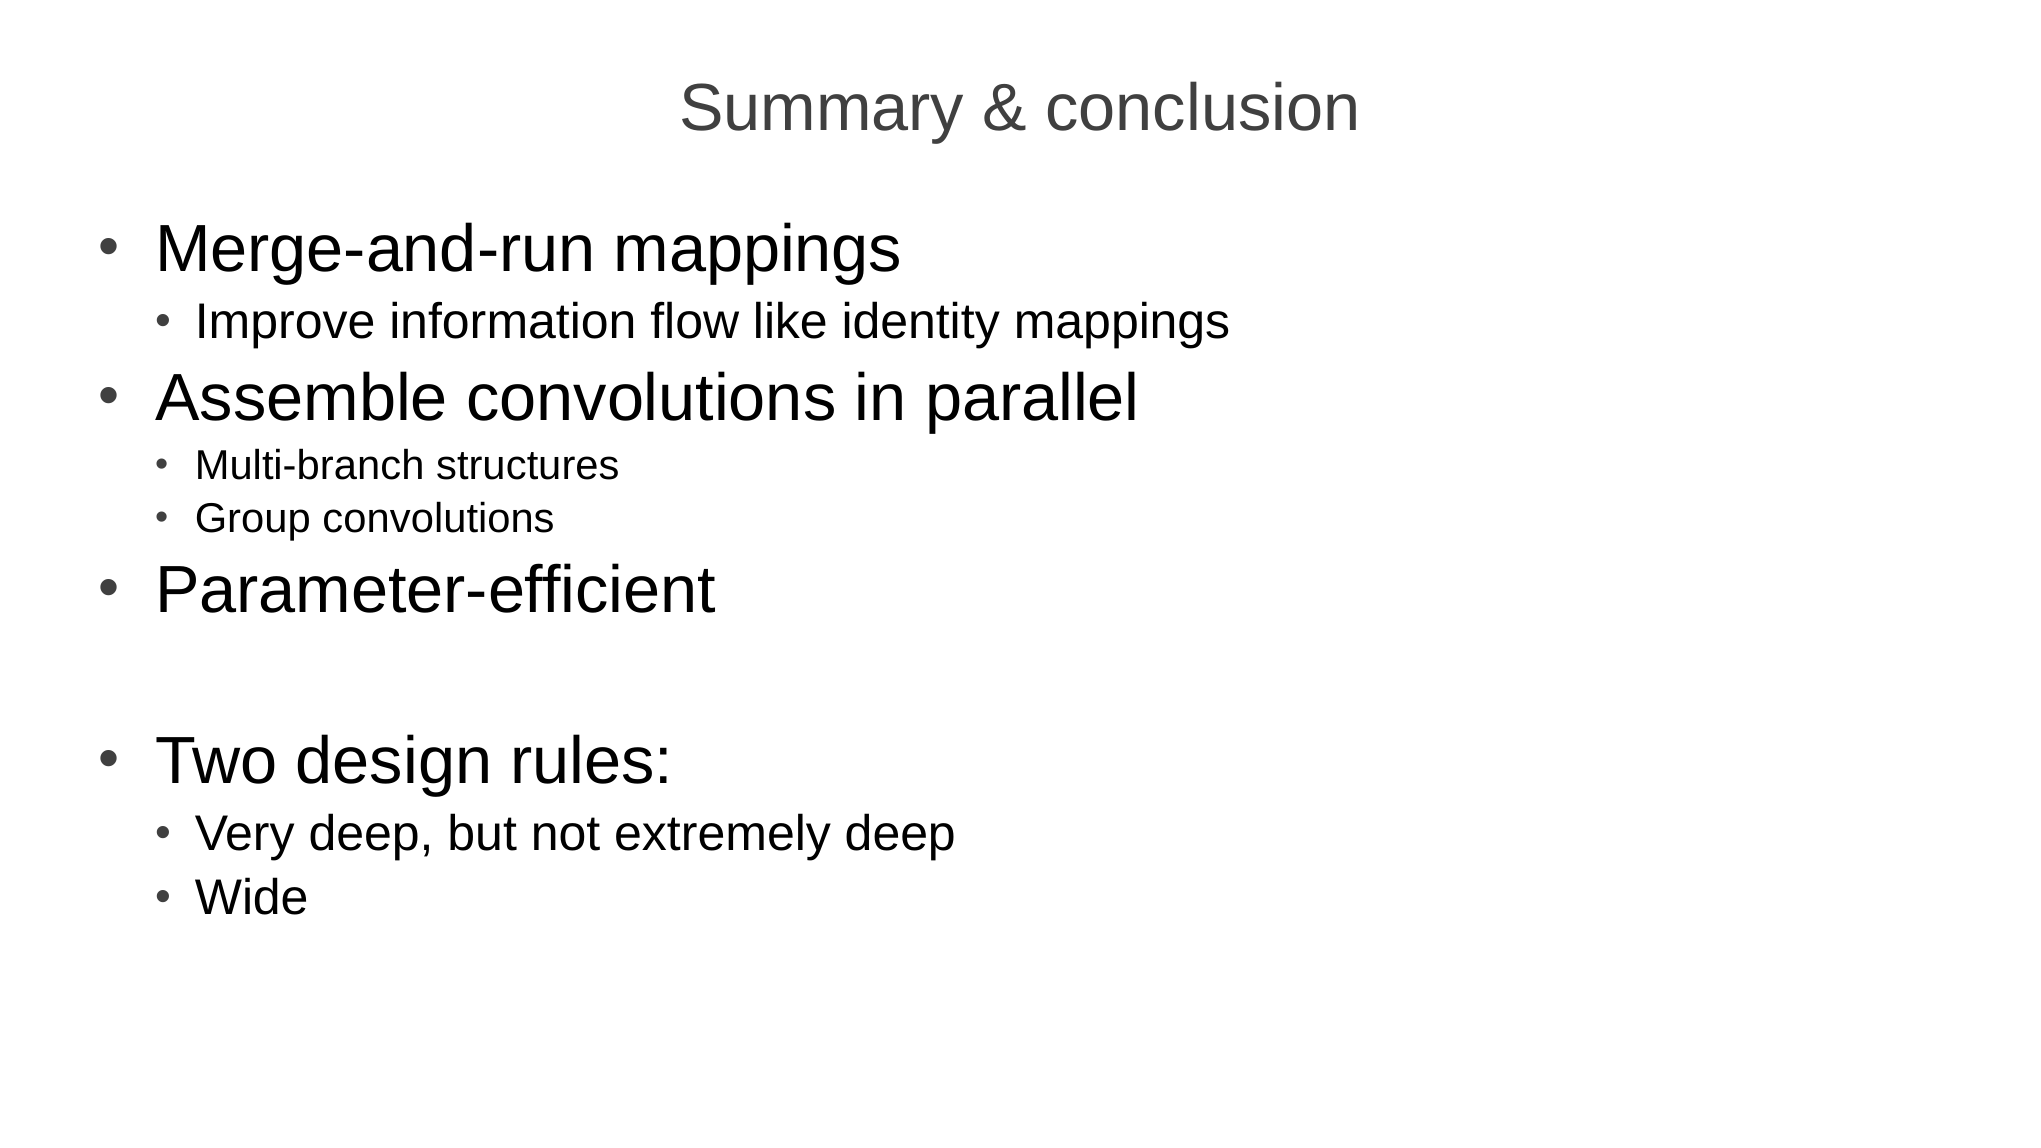

Summary & conclusion
Merge-and-run mappings
Improve information flow like identity mappings
Assemble convolutions in parallel
Multi-branch structures
Group convolutions
Parameter-efficient

Two design rules:
Very deep, but not extremely deep
Wide